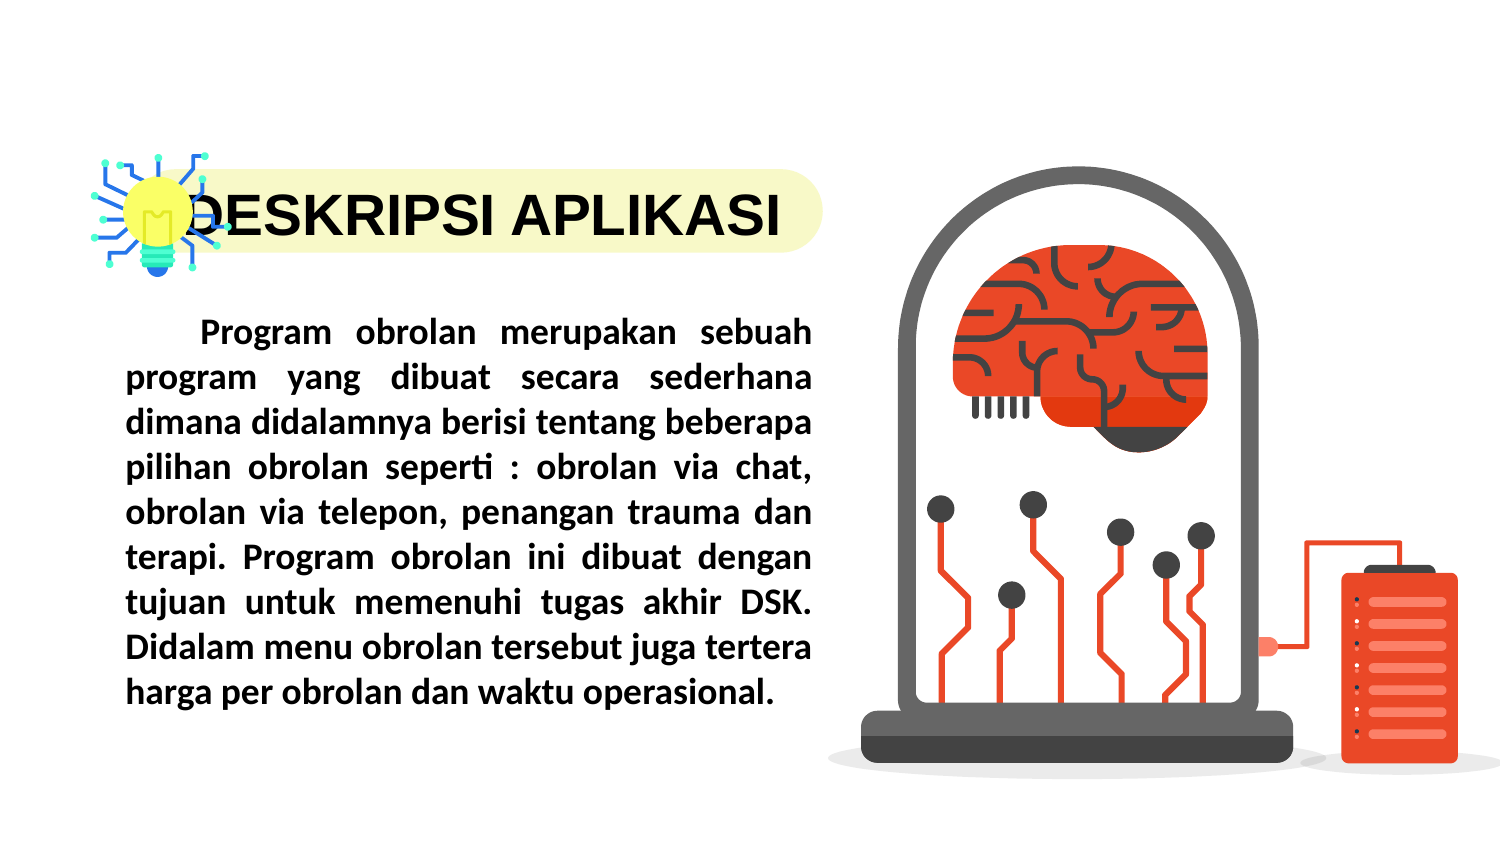

# DESKRIPSI APLIKASI
Program obrolan merupakan sebuah program yang dibuat secara sederhana dimana didalamnya berisi tentang beberapa pilihan obrolan seperti : obrolan via chat, obrolan via telepon, penangan trauma dan terapi. Program obrolan ini dibuat dengan tujuan untuk memenuhi tugas akhir DSK. Didalam menu obrolan tersebut juga tertera harga per obrolan dan waktu operasional.